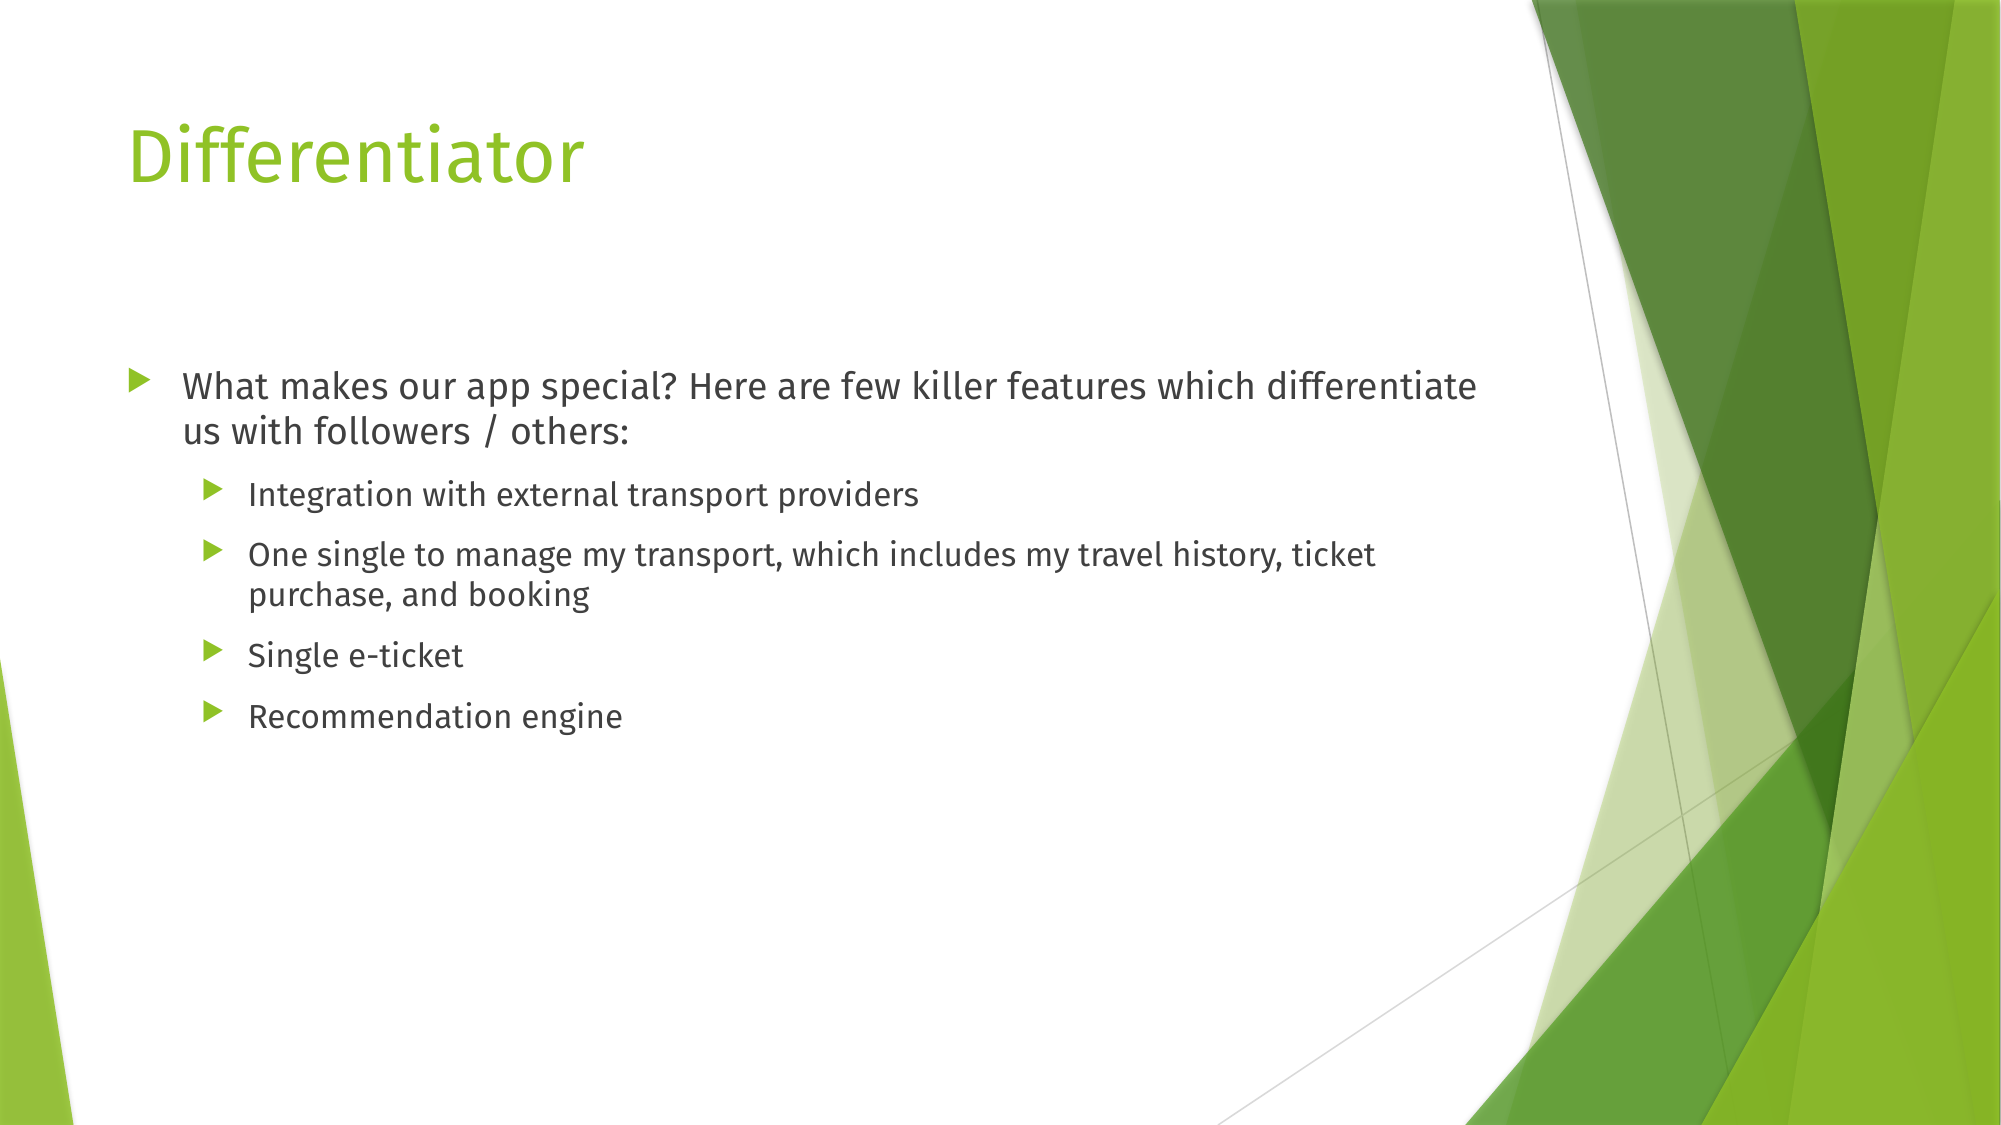

# Differentiator
What makes our app special? Here are few killer features which differentiate us with followers / others:
Integration with external transport providers
One single to manage my transport, which includes my travel history, ticket purchase, and booking
Single e-ticket
Recommendation engine